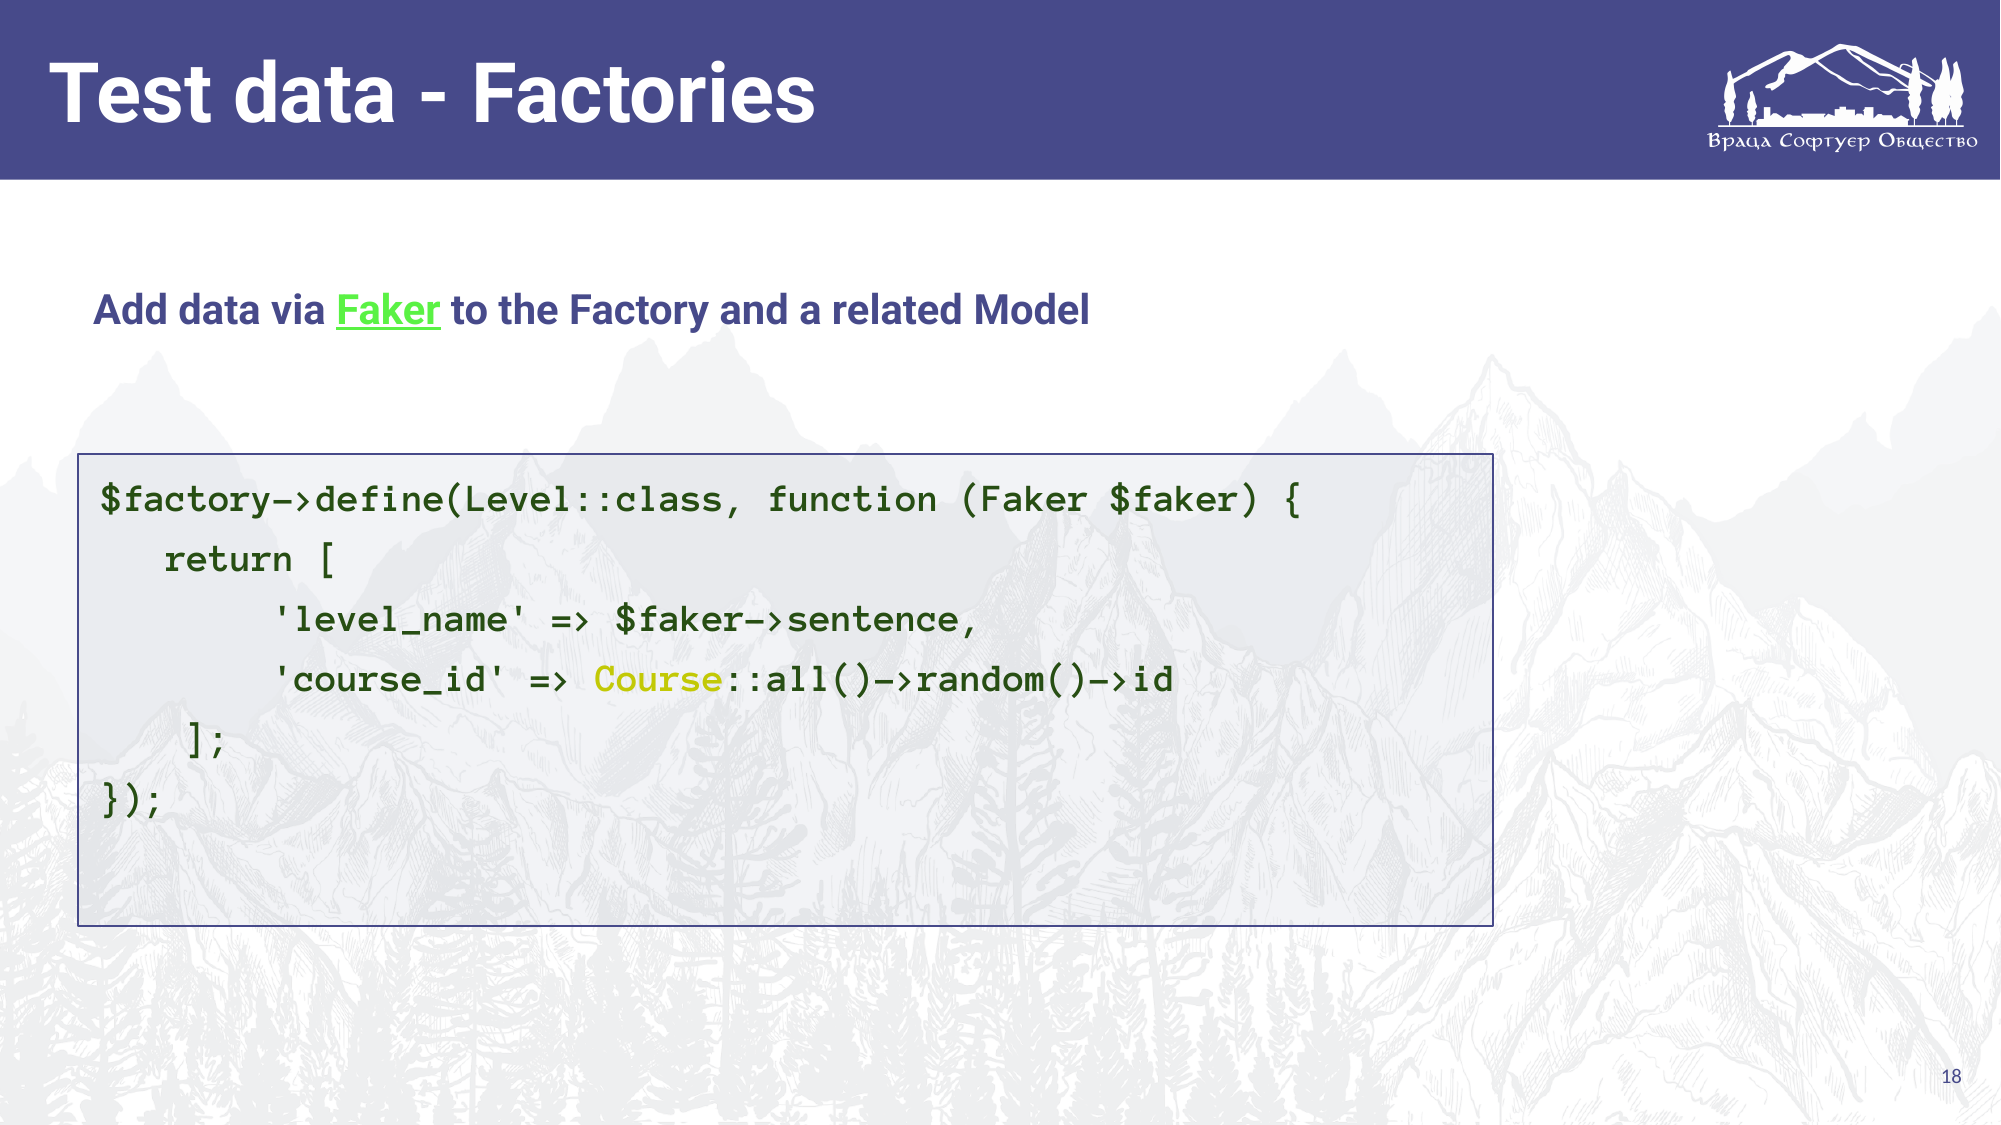

# Test data - Factories

Add data via Faker to the Factory and a related Model
$factory->define(Level::class, function (Faker $faker) {
   return [
   	 'level_name' => $faker->sentence,
   	 'course_id' => Course::all()->random()->id
    ];
});
18